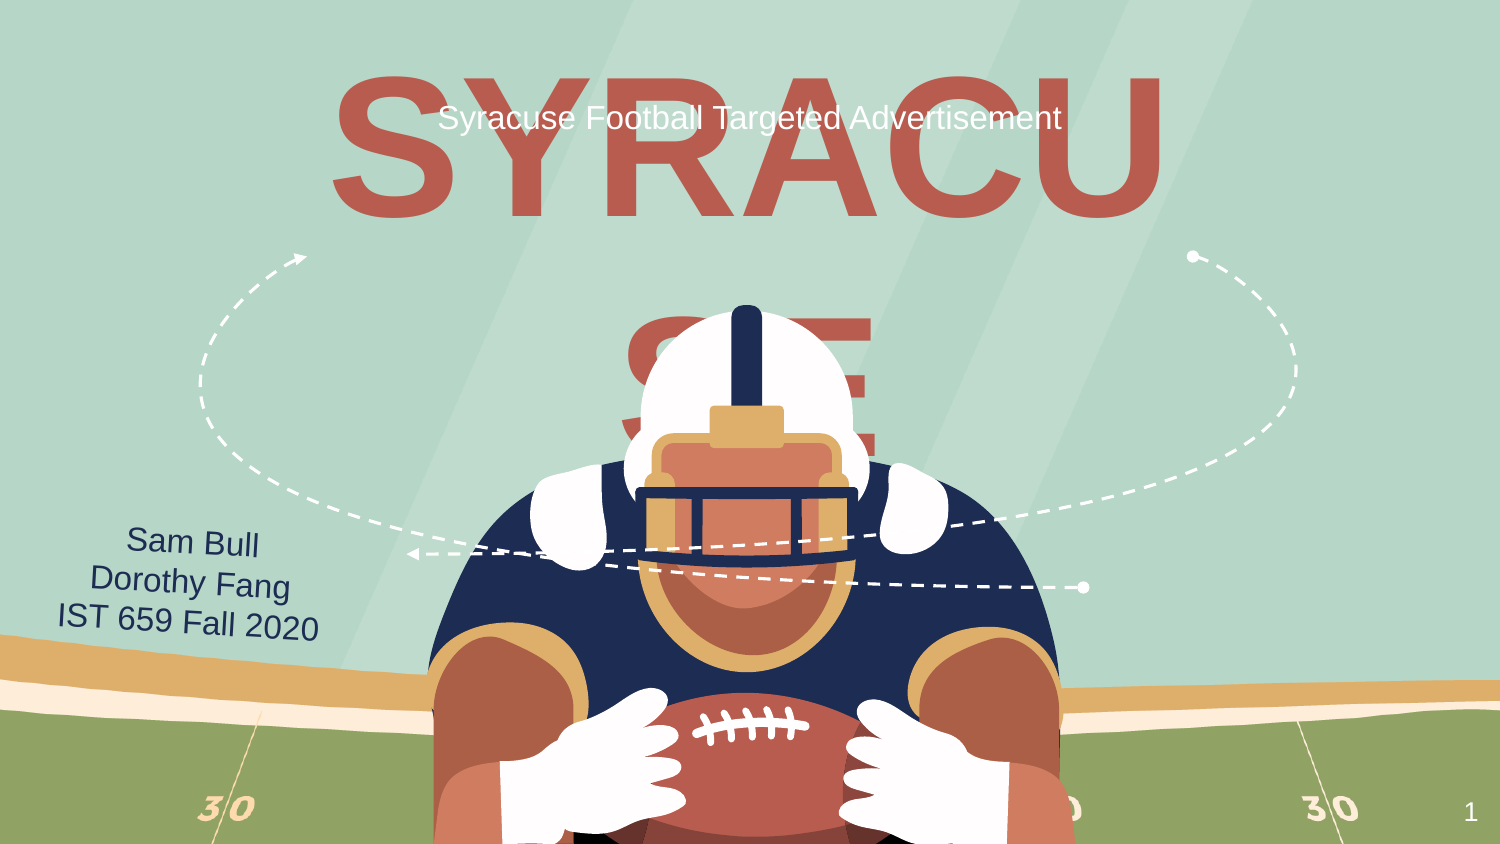

Syracuse Football Targeted Advertisement
# SYRACUSE

Sam Bull
Dorothy Fang
IST 659 Fall 2020

1